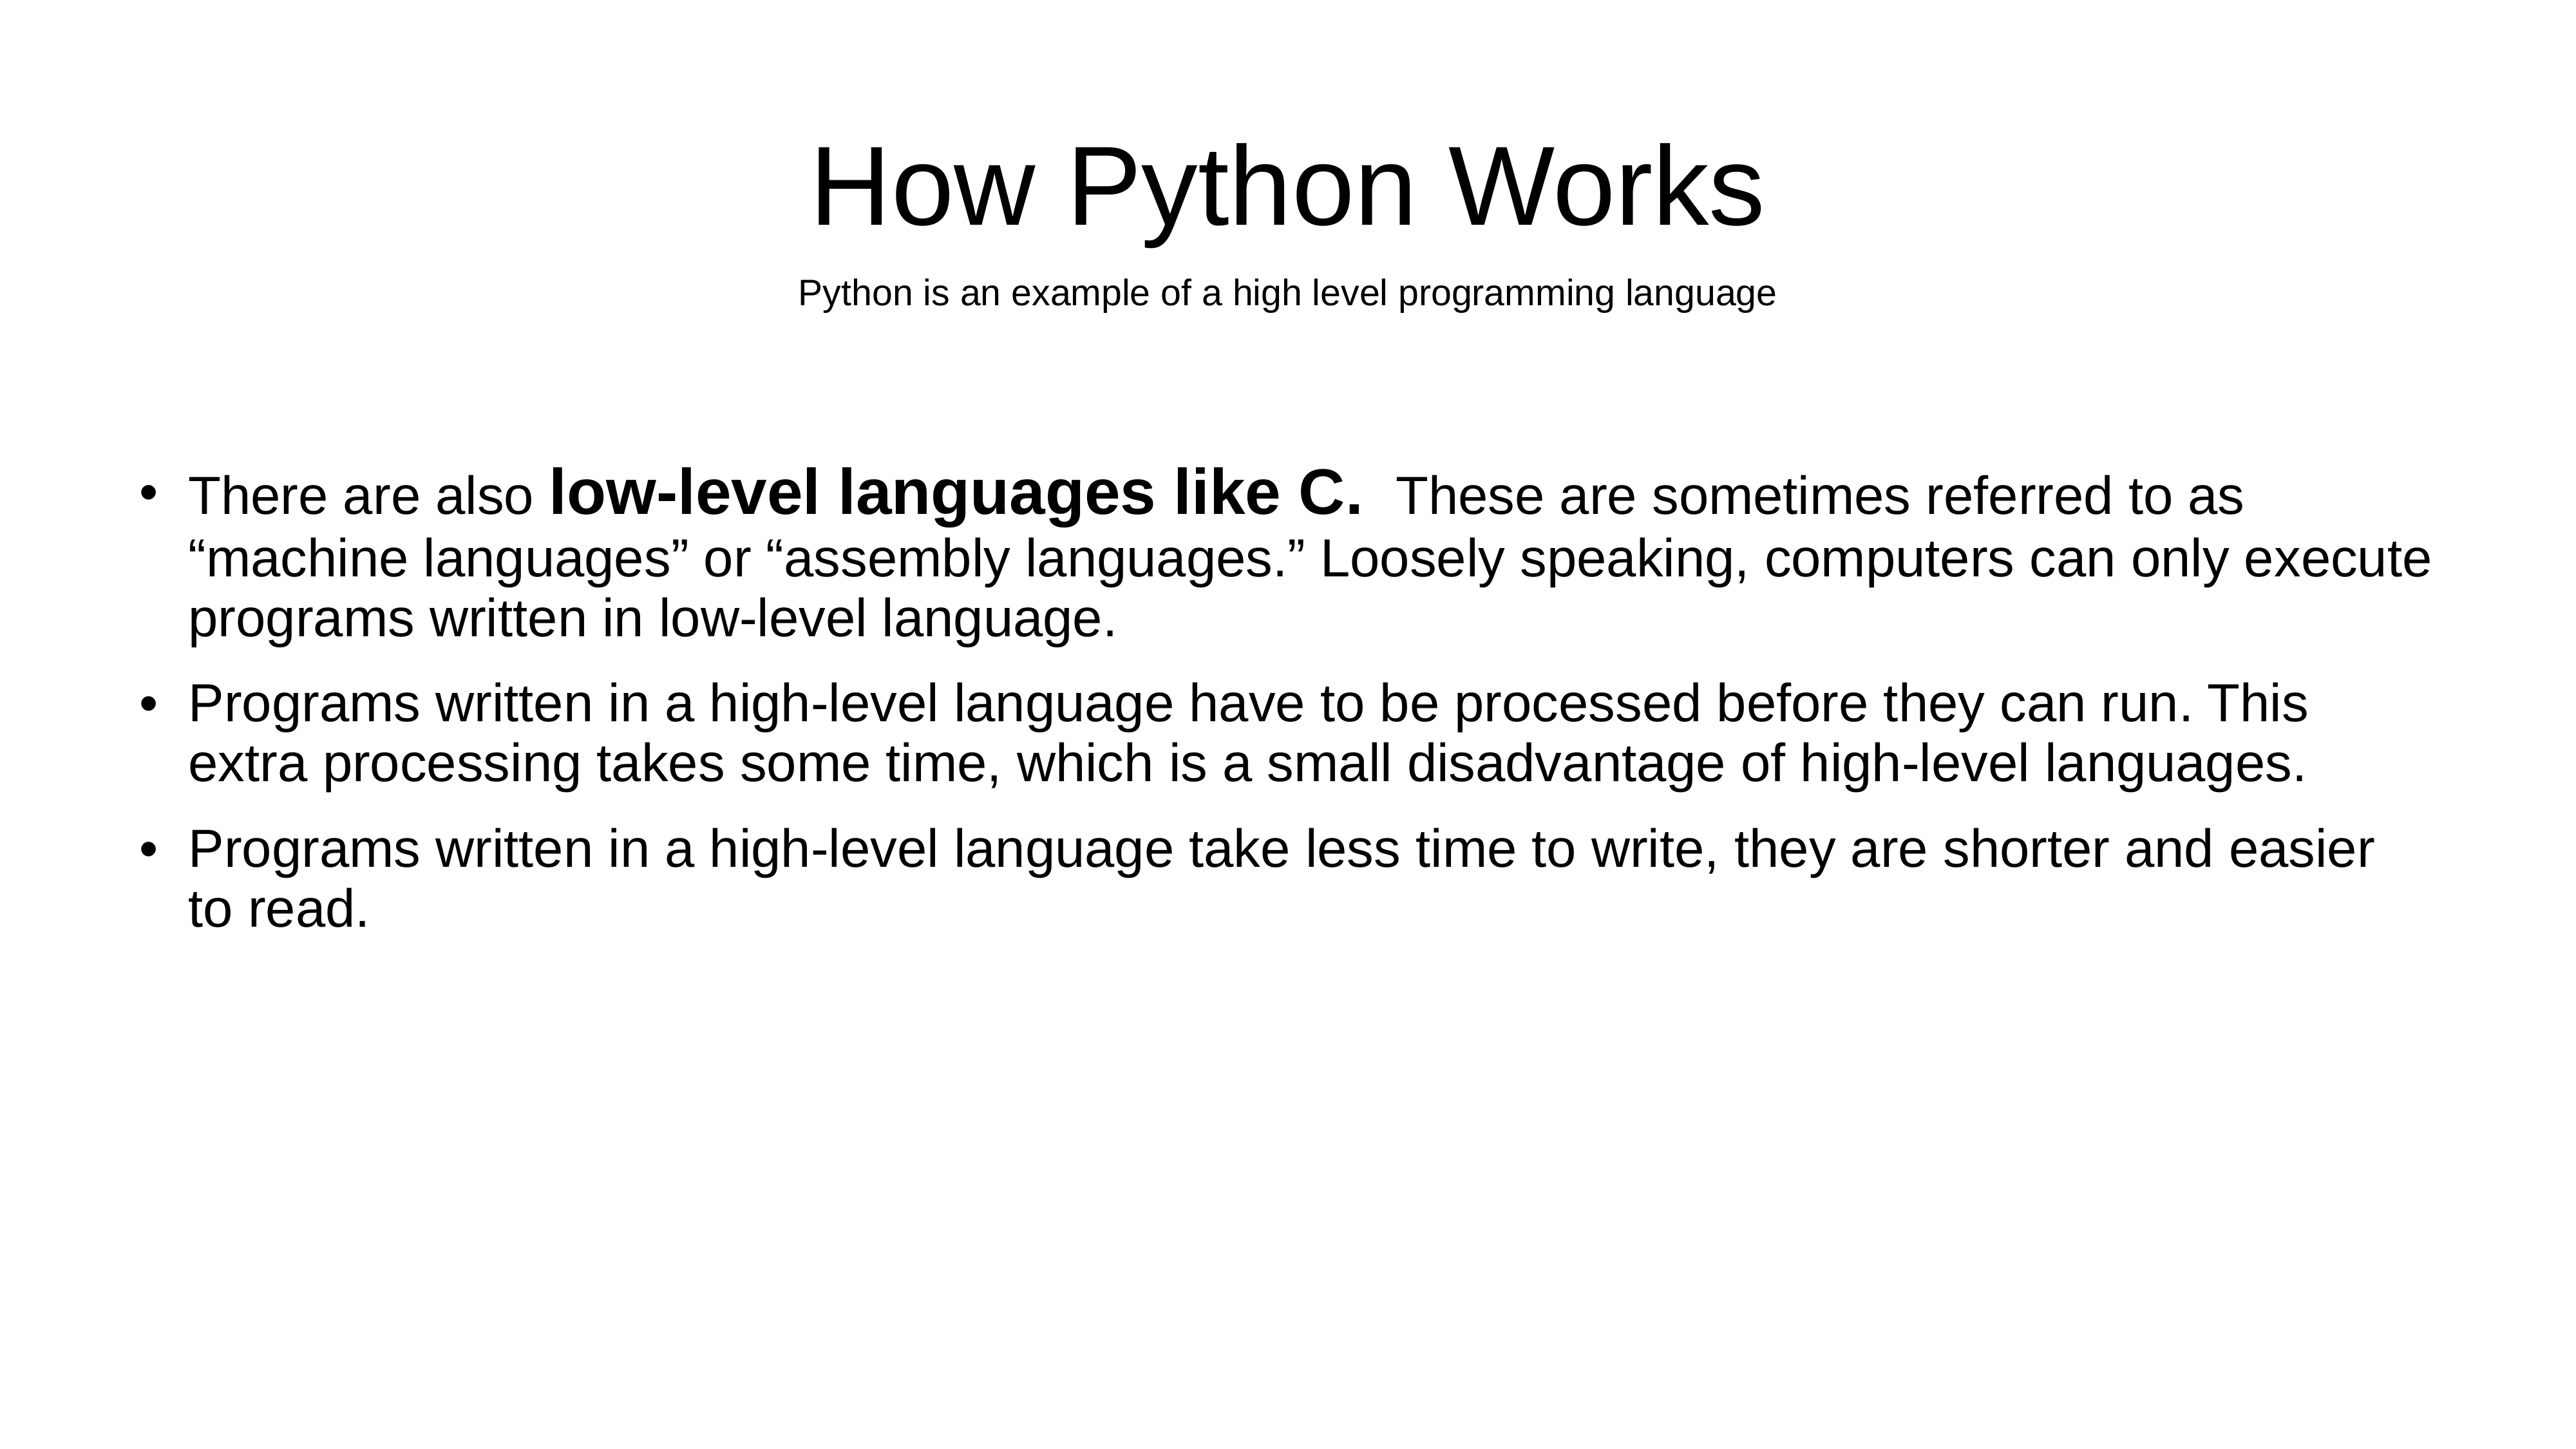

# How Python Works

Python is an example of a high level programming language
There are also low-level languages like C.  These are sometimes referred to as “machine languages” or “assembly languages.” Loosely speaking, computers can only execute programs written in low-level language.
Programs written in a high-level language have to be processed before they can run. This extra processing takes some time, which is a small disadvantage of high-level languages.
Programs written in a high-level language take less time to write, they are shorter and easier to read.